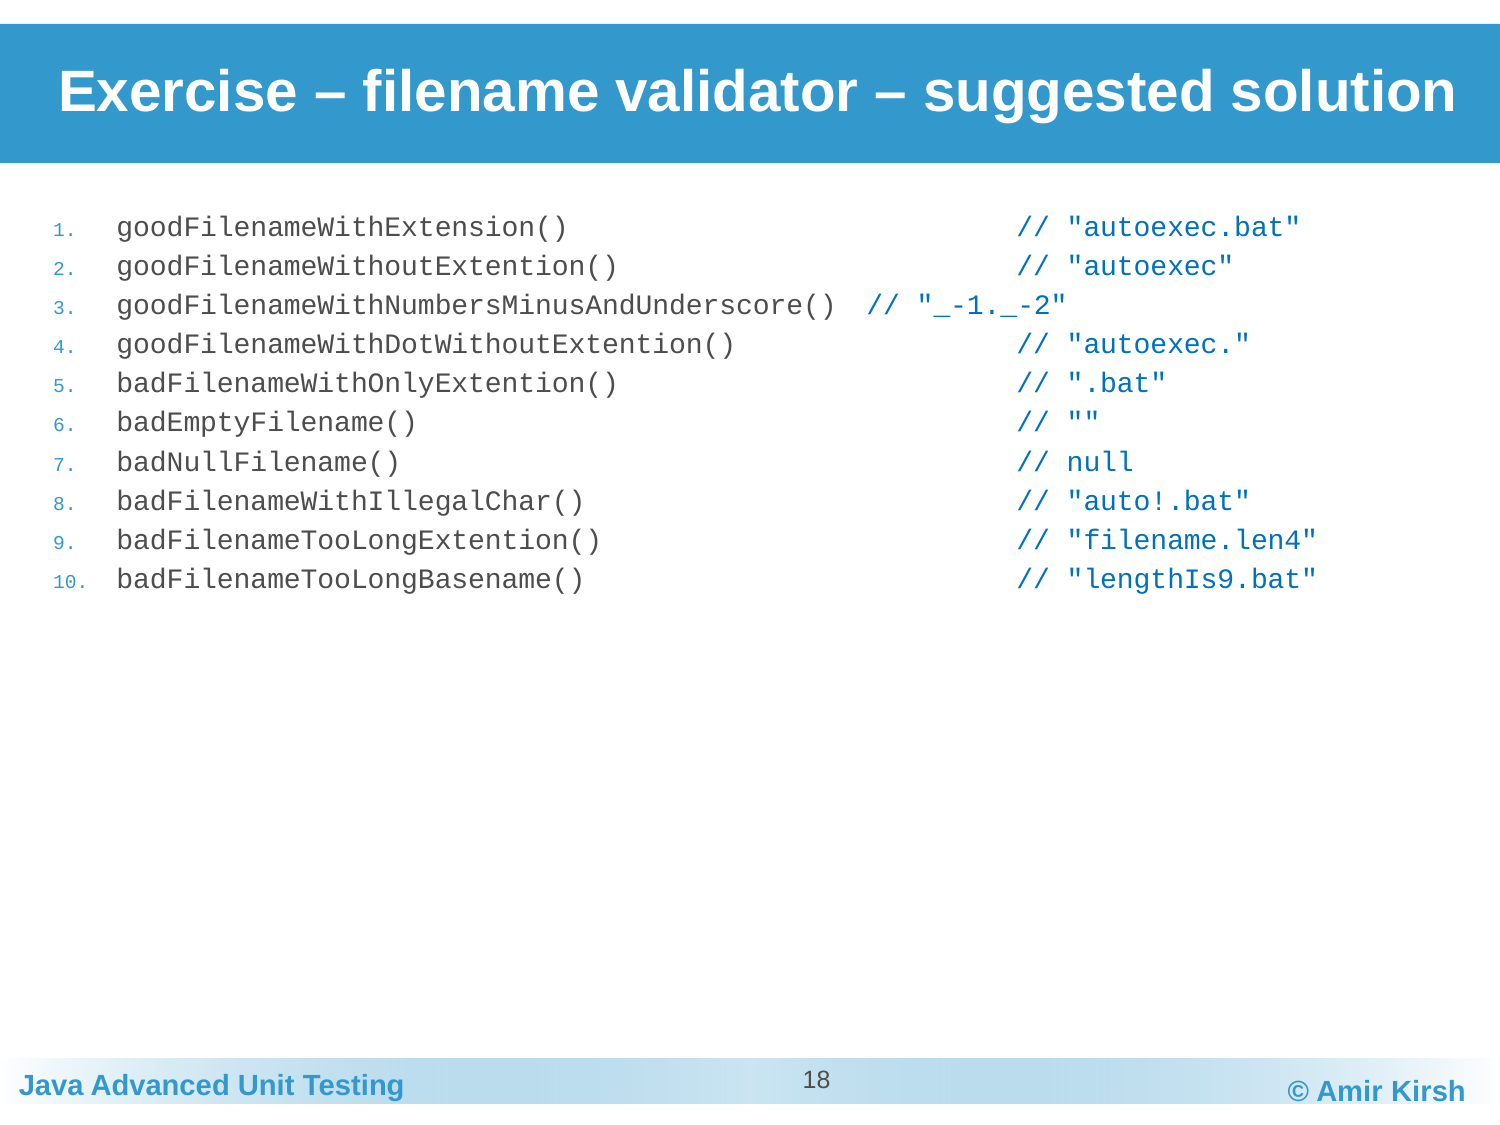

# Exercise – filename validator – suggested solution
goodFilenameWithExtension()		       	// "autoexec.bat"
goodFilenameWithoutExtention() 			// "autoexec"
goodFilenameWithNumbersMinusAndUnderscore() 	// "_-1._-2"
goodFilenameWithDotWithoutExtention() 		// "autoexec."
badFilenameWithOnlyExtention() 			// ".bat"
badEmptyFilename() 				// ""
badNullFilename() 				// null
badFilenameWithIllegalChar() 			// "auto!.bat"
badFilenameTooLongExtention() 			// "filename.len4"
badFilenameTooLongBasename() 			// "lengthIs9.bat"

18